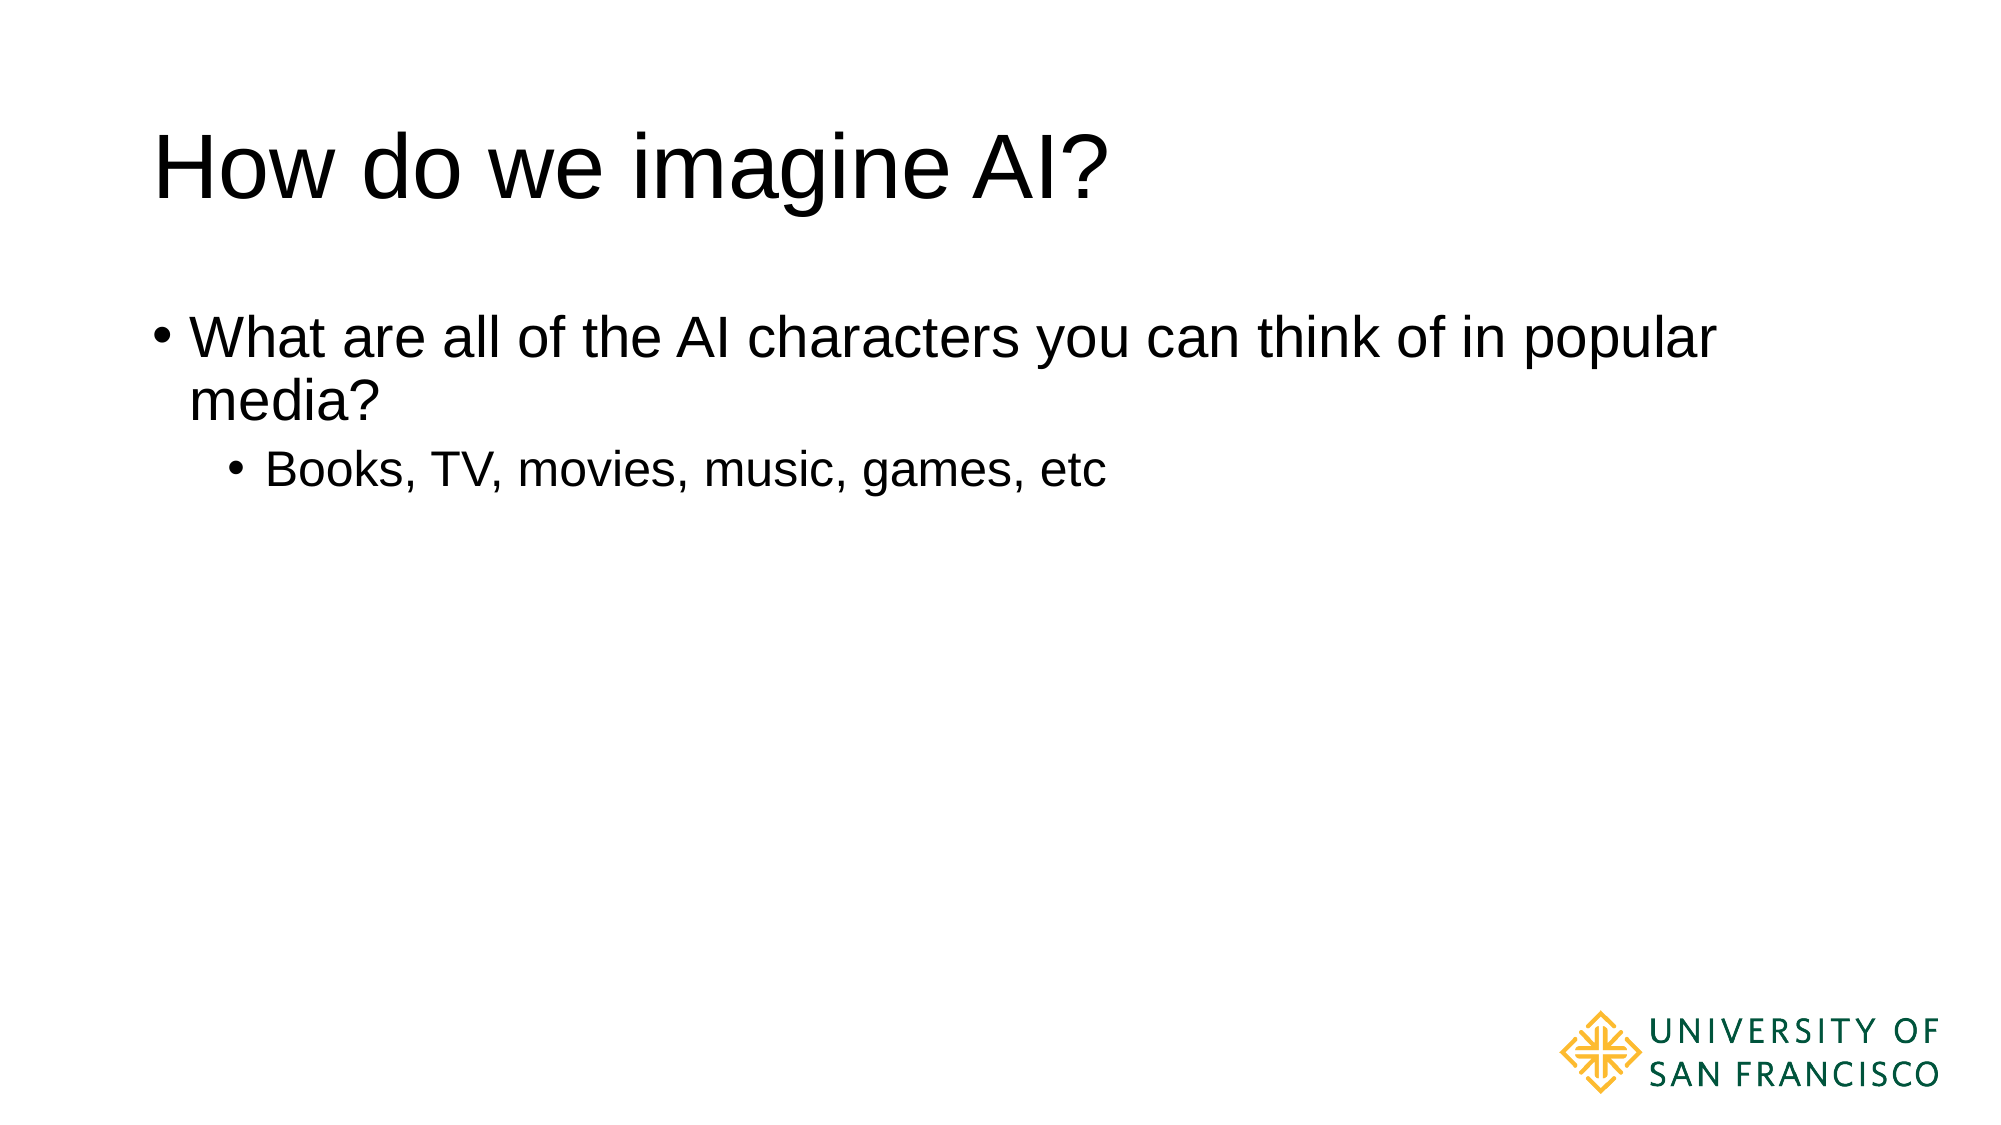

# How do we imagine AI?
What are all of the AI characters you can think of in popular media?
Books, TV, movies, music, games, etc